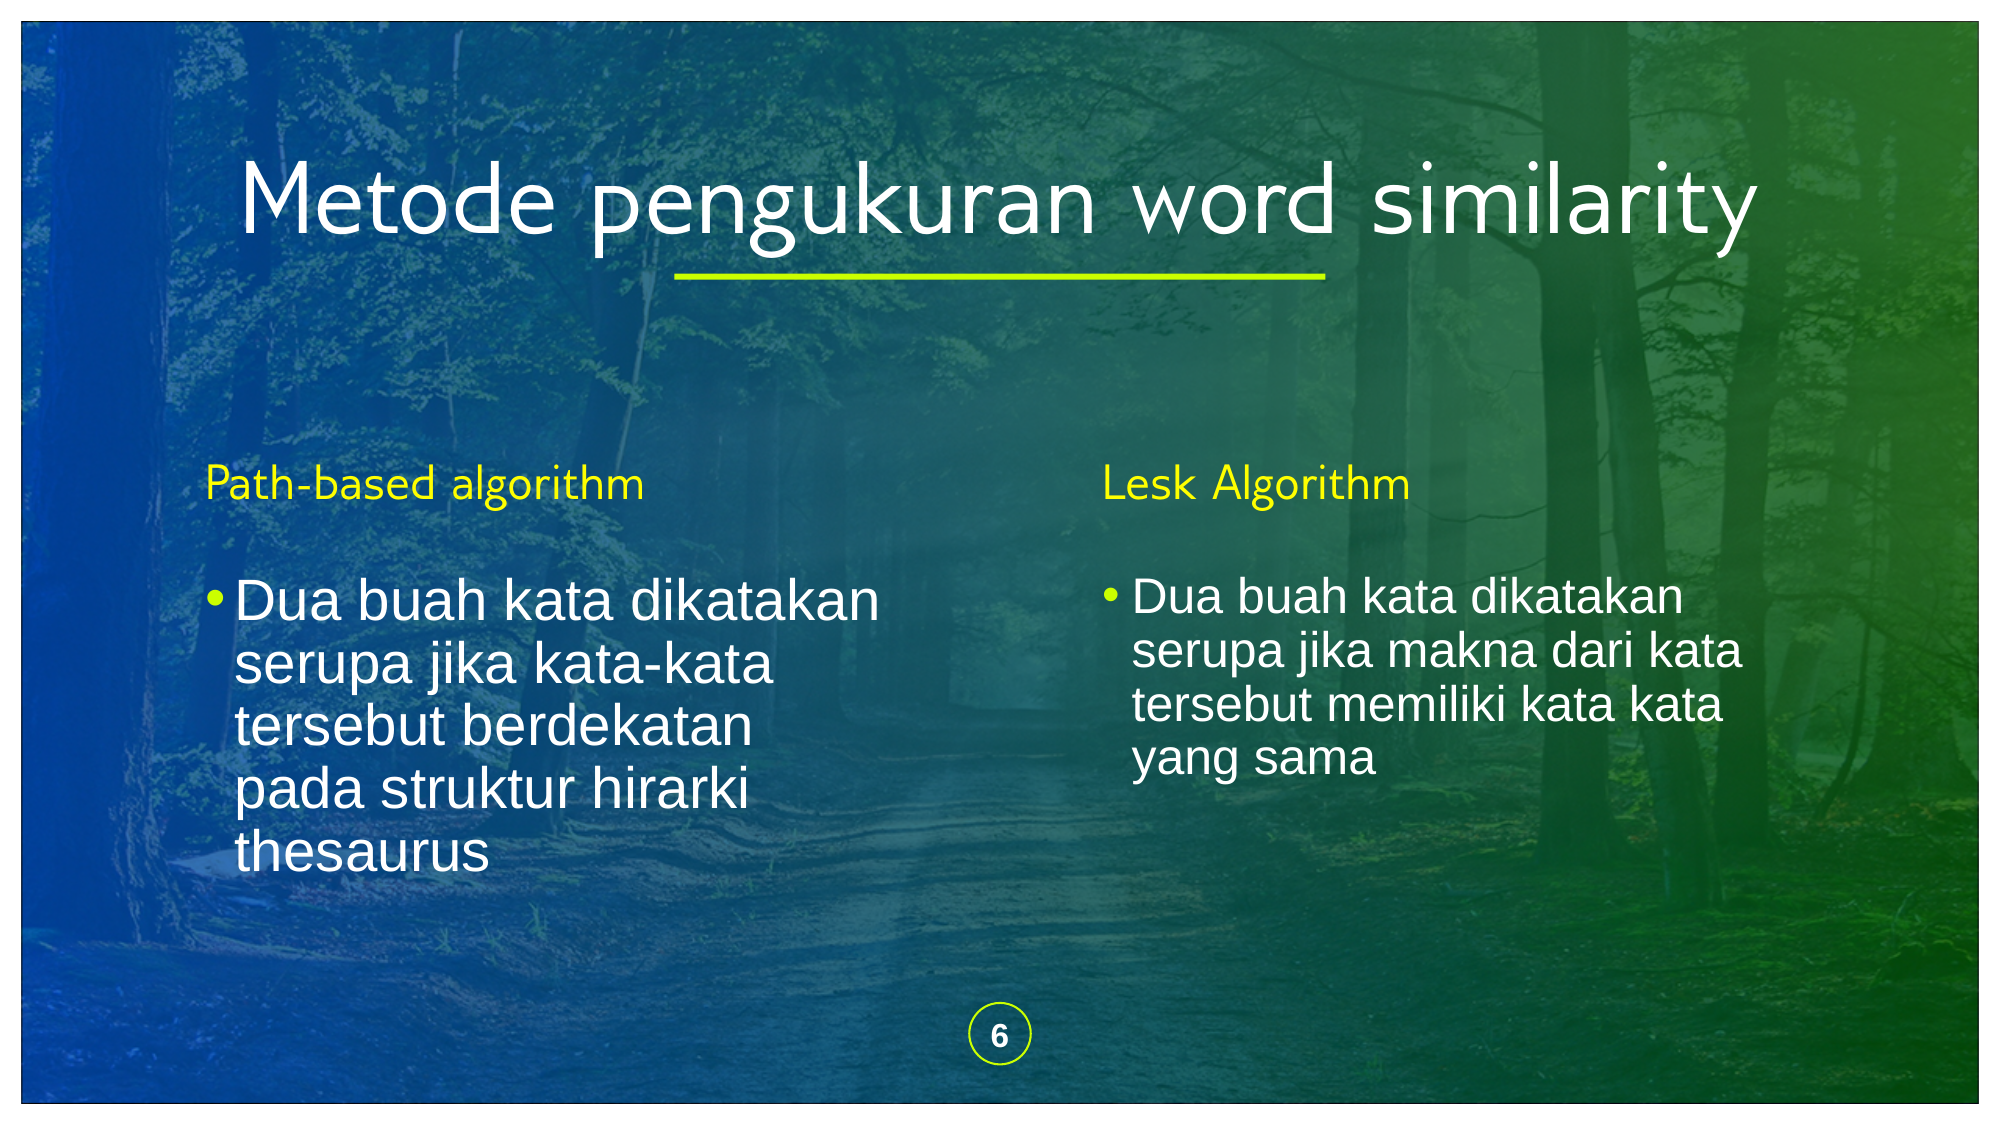

# Metode pengukuran word similarity
Path-based algorithm
Lesk Algorithm
Dua buah kata dikatakan serupa jika kata-kata tersebut berdekatan pada struktur hirarki  thesaurus
Dua buah kata dikatakan serupa jika makna dari kata tersebut memiliki kata kata yang sama
6